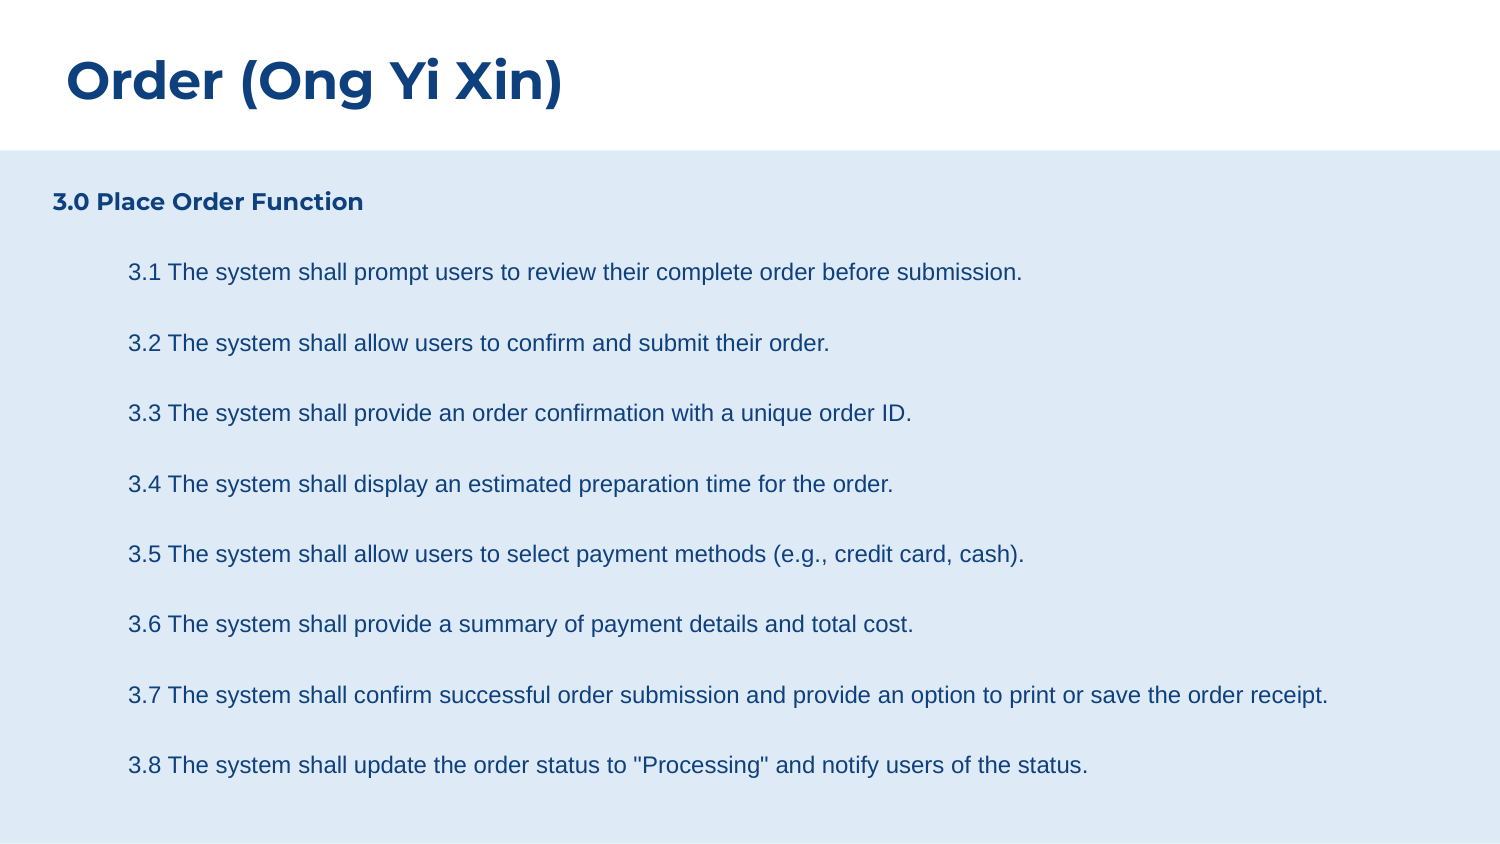

# Order (Ong Yi Xin)
3.0 Place Order Function
3.1 The system shall prompt users to review their complete order before submission.
3.2 The system shall allow users to confirm and submit their order.
3.3 The system shall provide an order confirmation with a unique order ID.
3.4 The system shall display an estimated preparation time for the order.
3.5 The system shall allow users to select payment methods (e.g., credit card, cash).
3.6 The system shall provide a summary of payment details and total cost.
3.7 The system shall confirm successful order submission and provide an option to print or save the order receipt.
3.8 The system shall update the order status to "Processing" and notify users of the status.